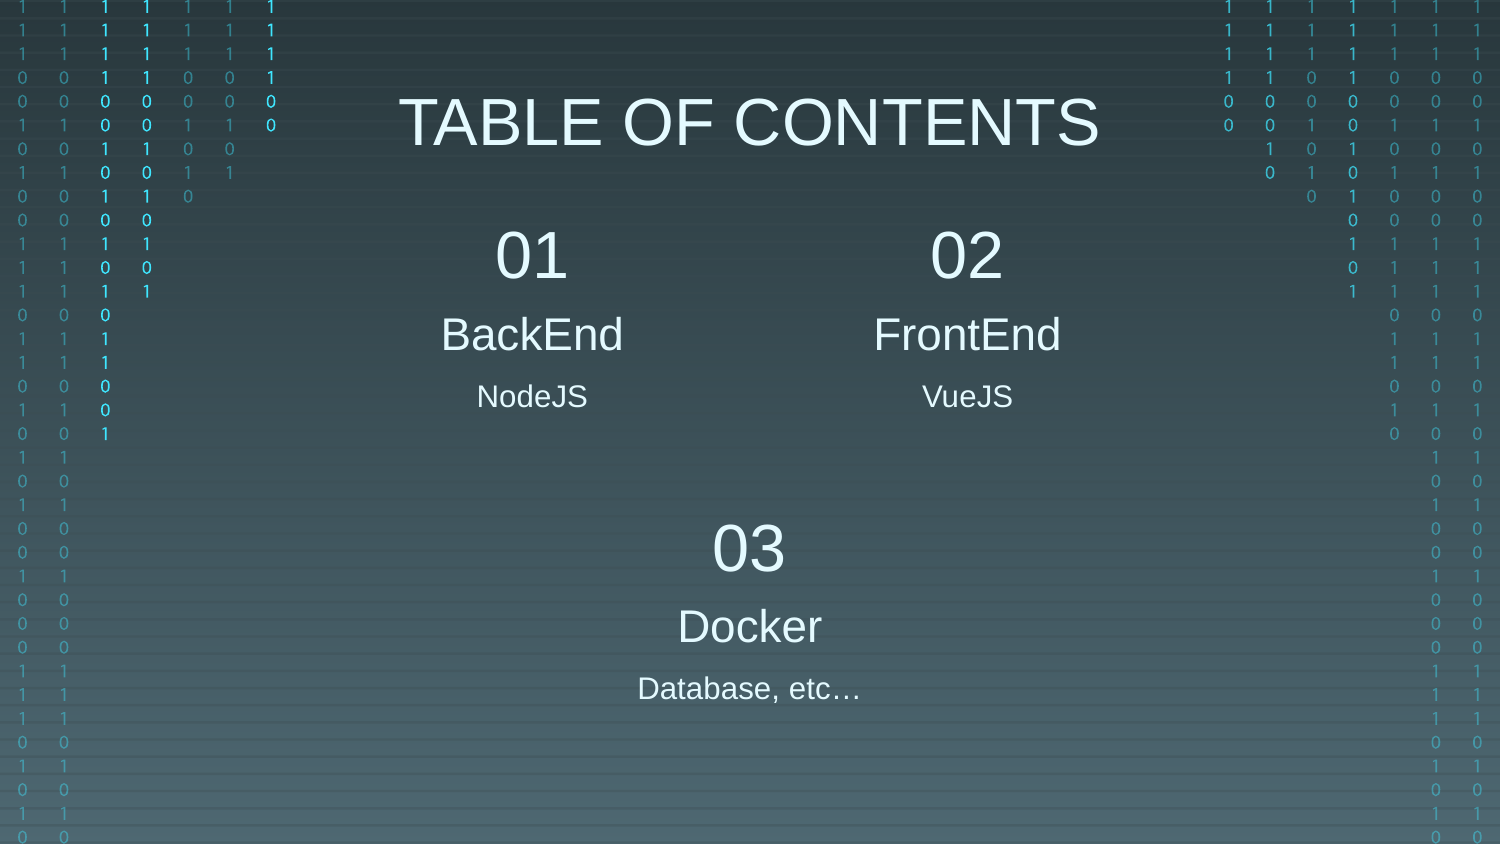

TABLE OF CONTENTS
# 01
02
BackEnd
FrontEnd
NodeJS
VueJS
03
Docker
Database, etc…